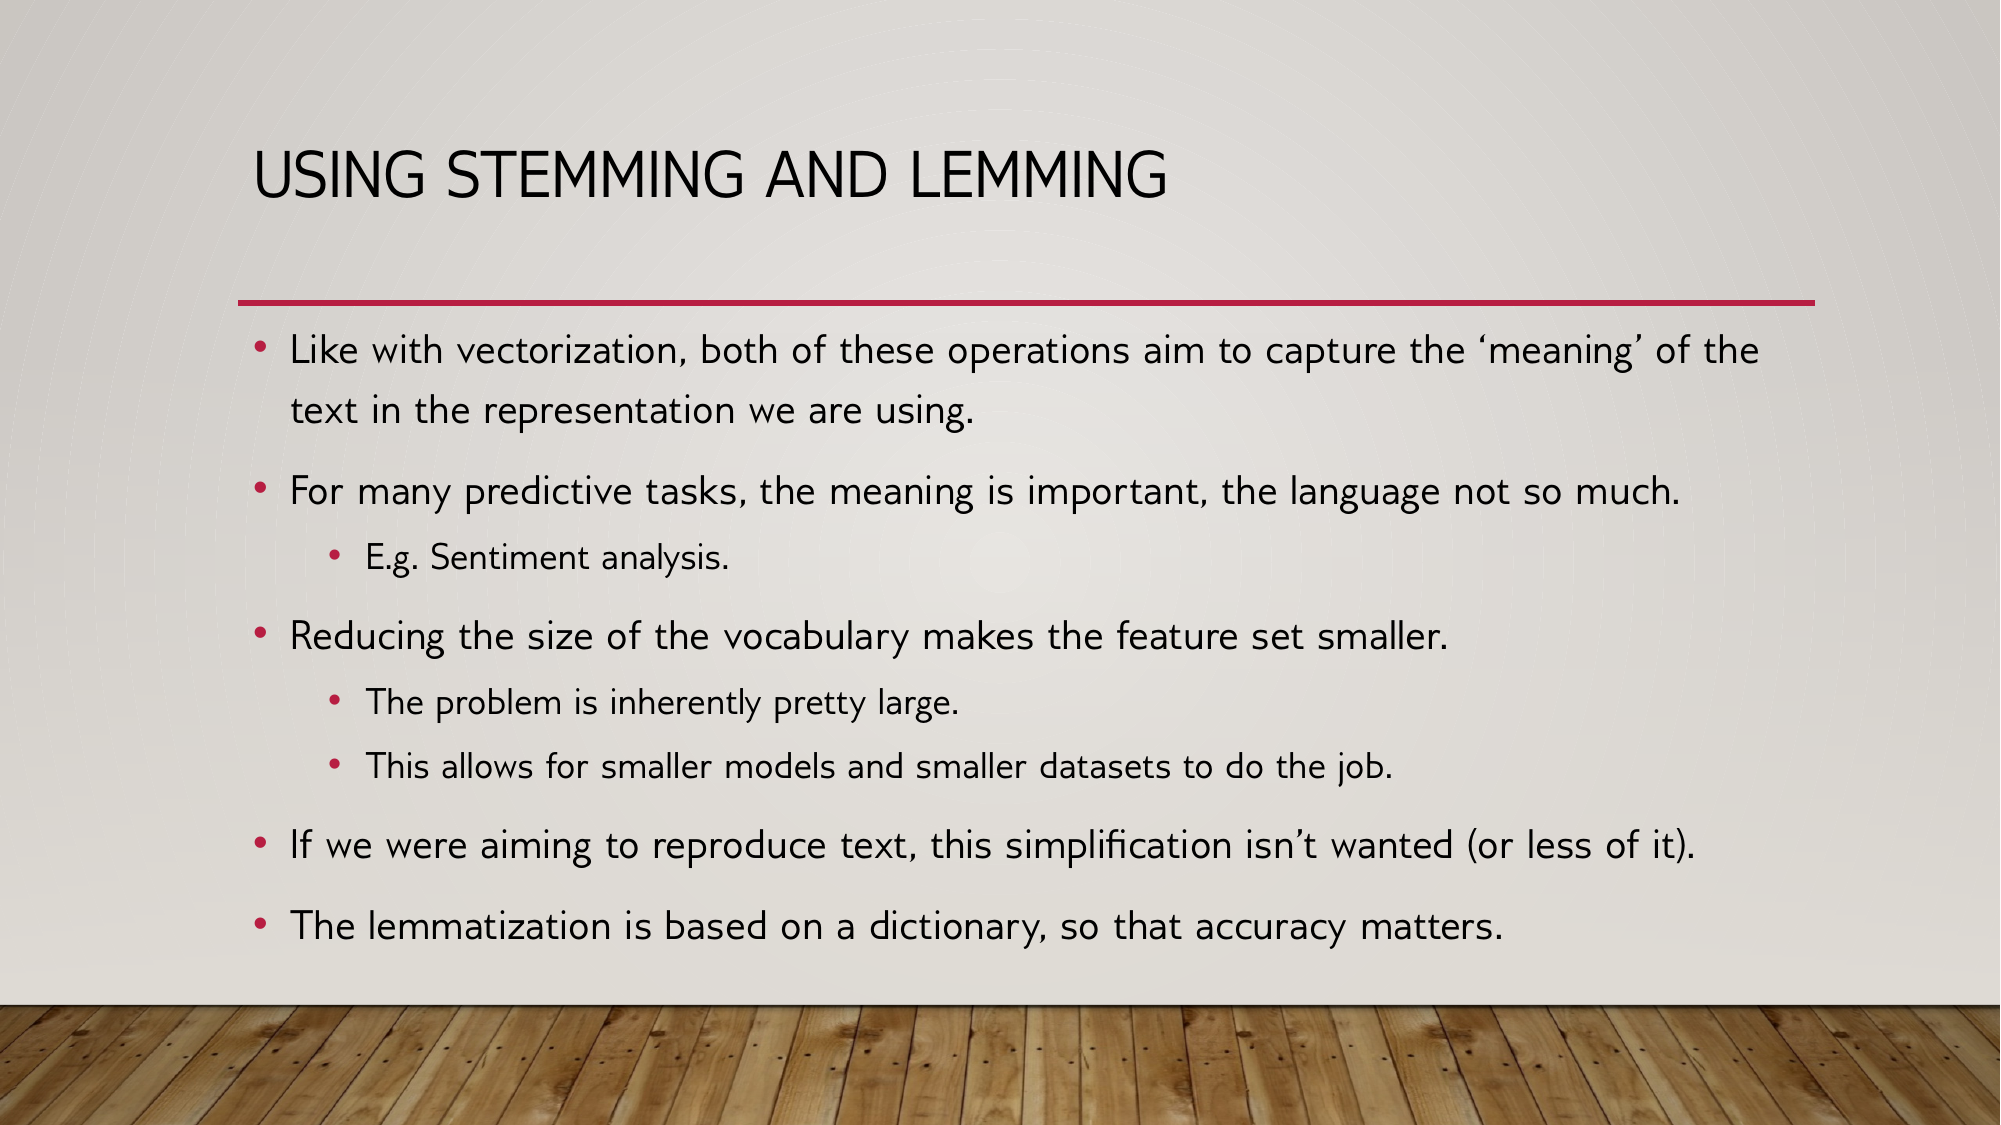

# Using Stemming and Lemming
Like with vectorization, both of these operations aim to capture the ‘meaning’ of the text in the representation we are using.
For many predictive tasks, the meaning is important, the language not so much.
E.g. Sentiment analysis.
Reducing the size of the vocabulary makes the feature set smaller.
The problem is inherently pretty large.
This allows for smaller models and smaller datasets to do the job.
If we were aiming to reproduce text, this simplification isn’t wanted (or less of it).
The lemmatization is based on a dictionary, so that accuracy matters.